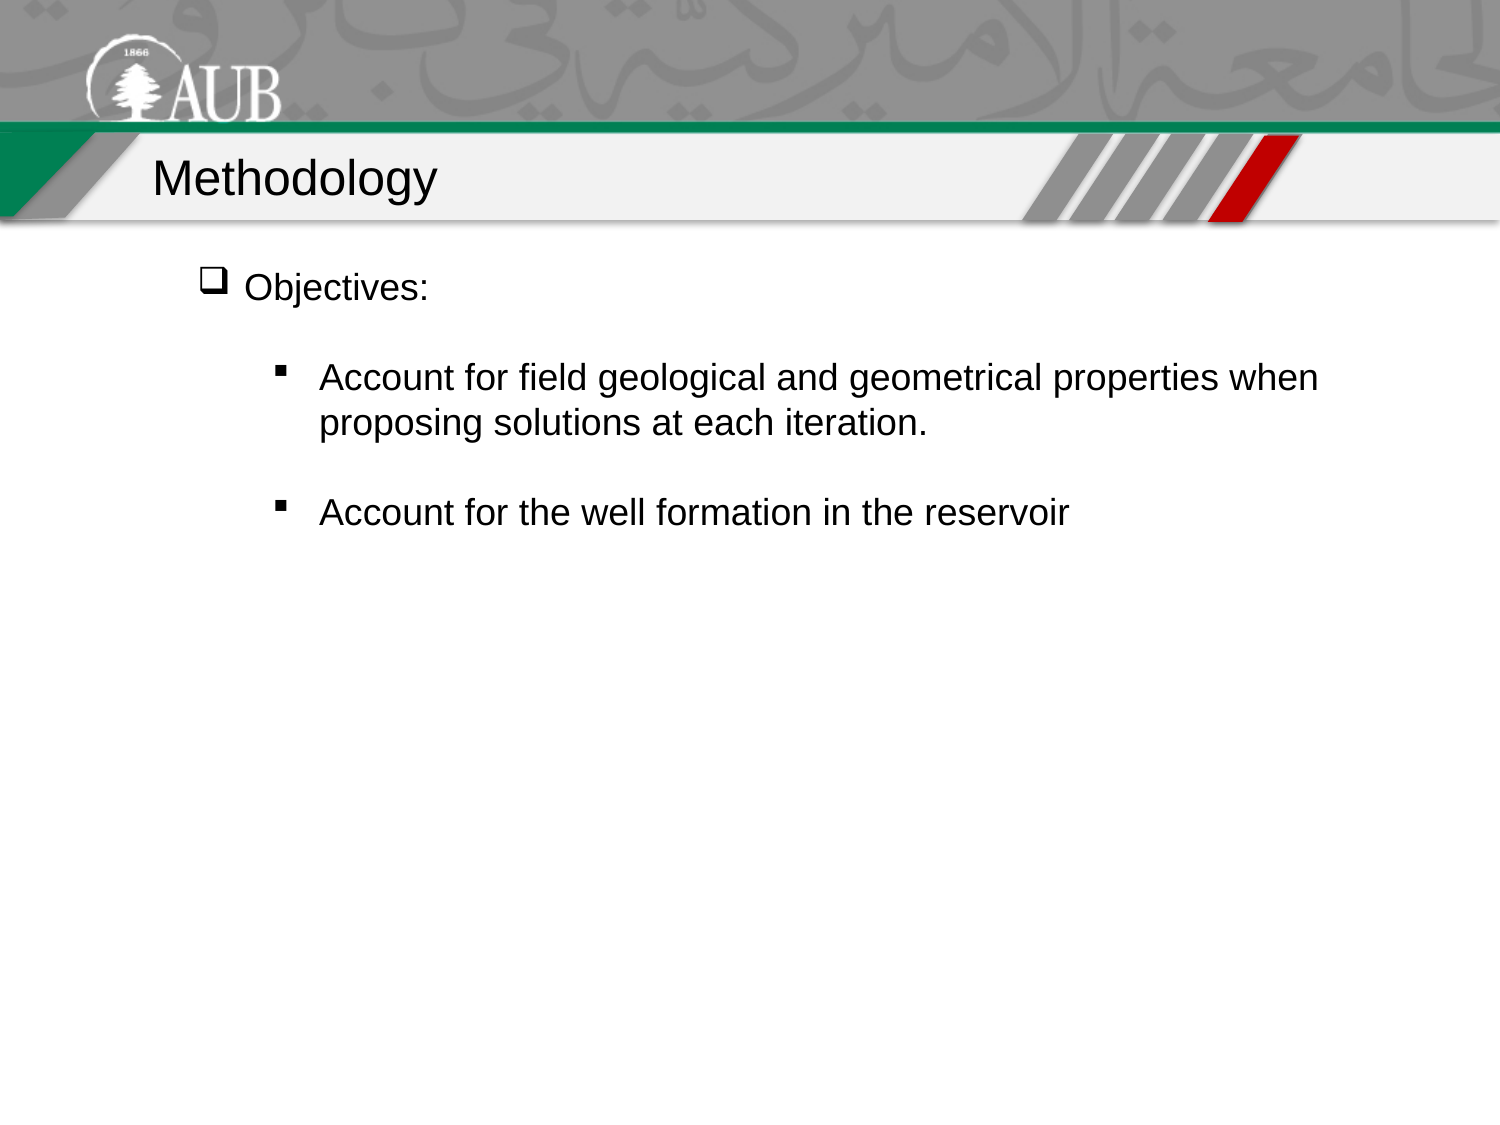

Methodology
Objectives:

Account for field geological and geometrical properties when proposing solutions at each iteration.

Account for the well formation in the reservoir